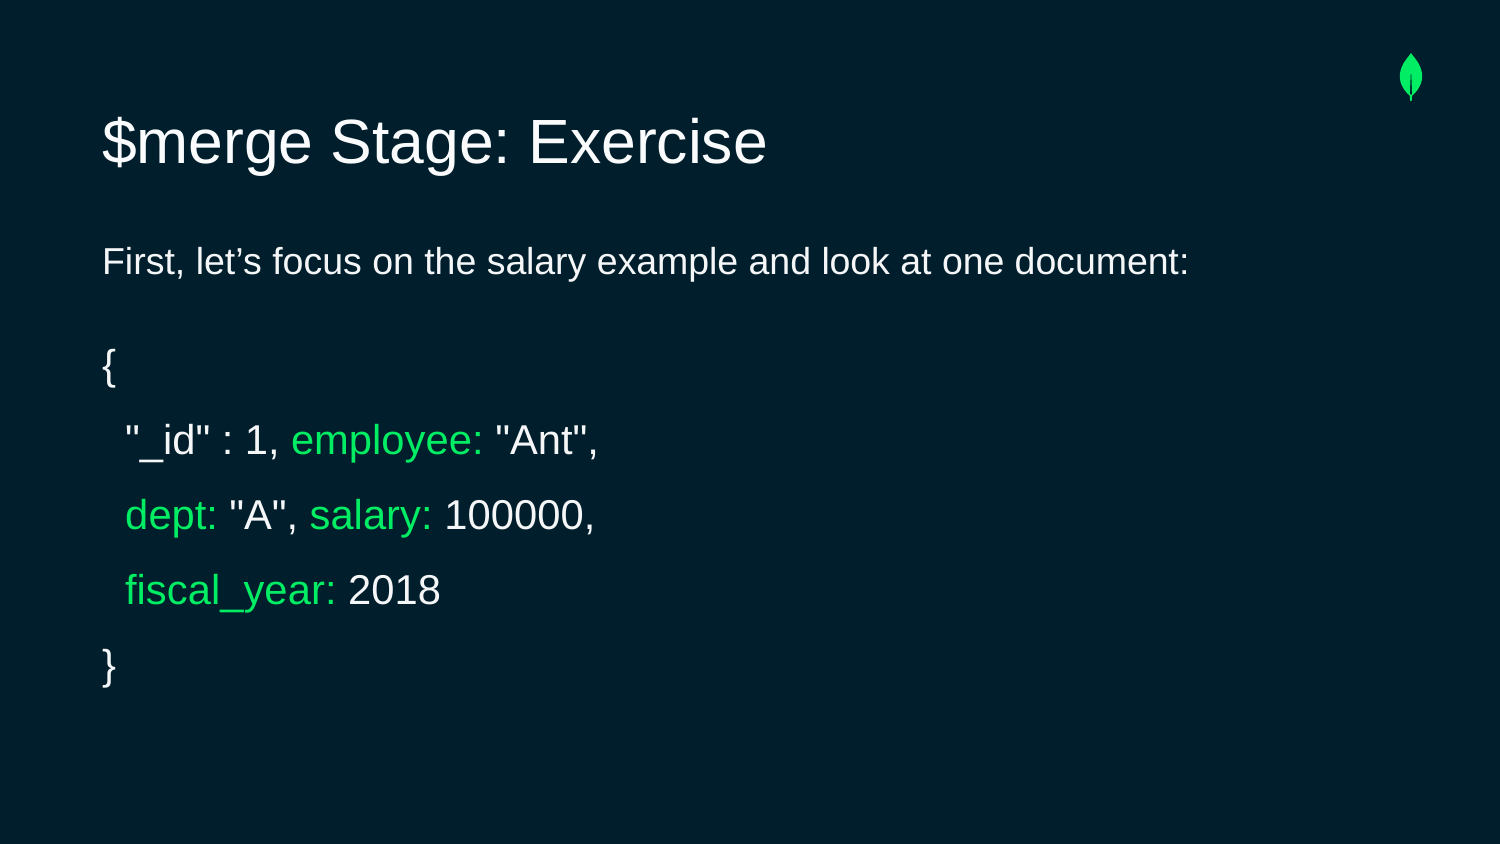

# $merge Stage: Exercise

First, let’s focus on the salary example and look at one document:
{
  "_id" : 1, employee: "Ant",
  dept: "A", salary: 100000,
  fiscal_year: 2018
}